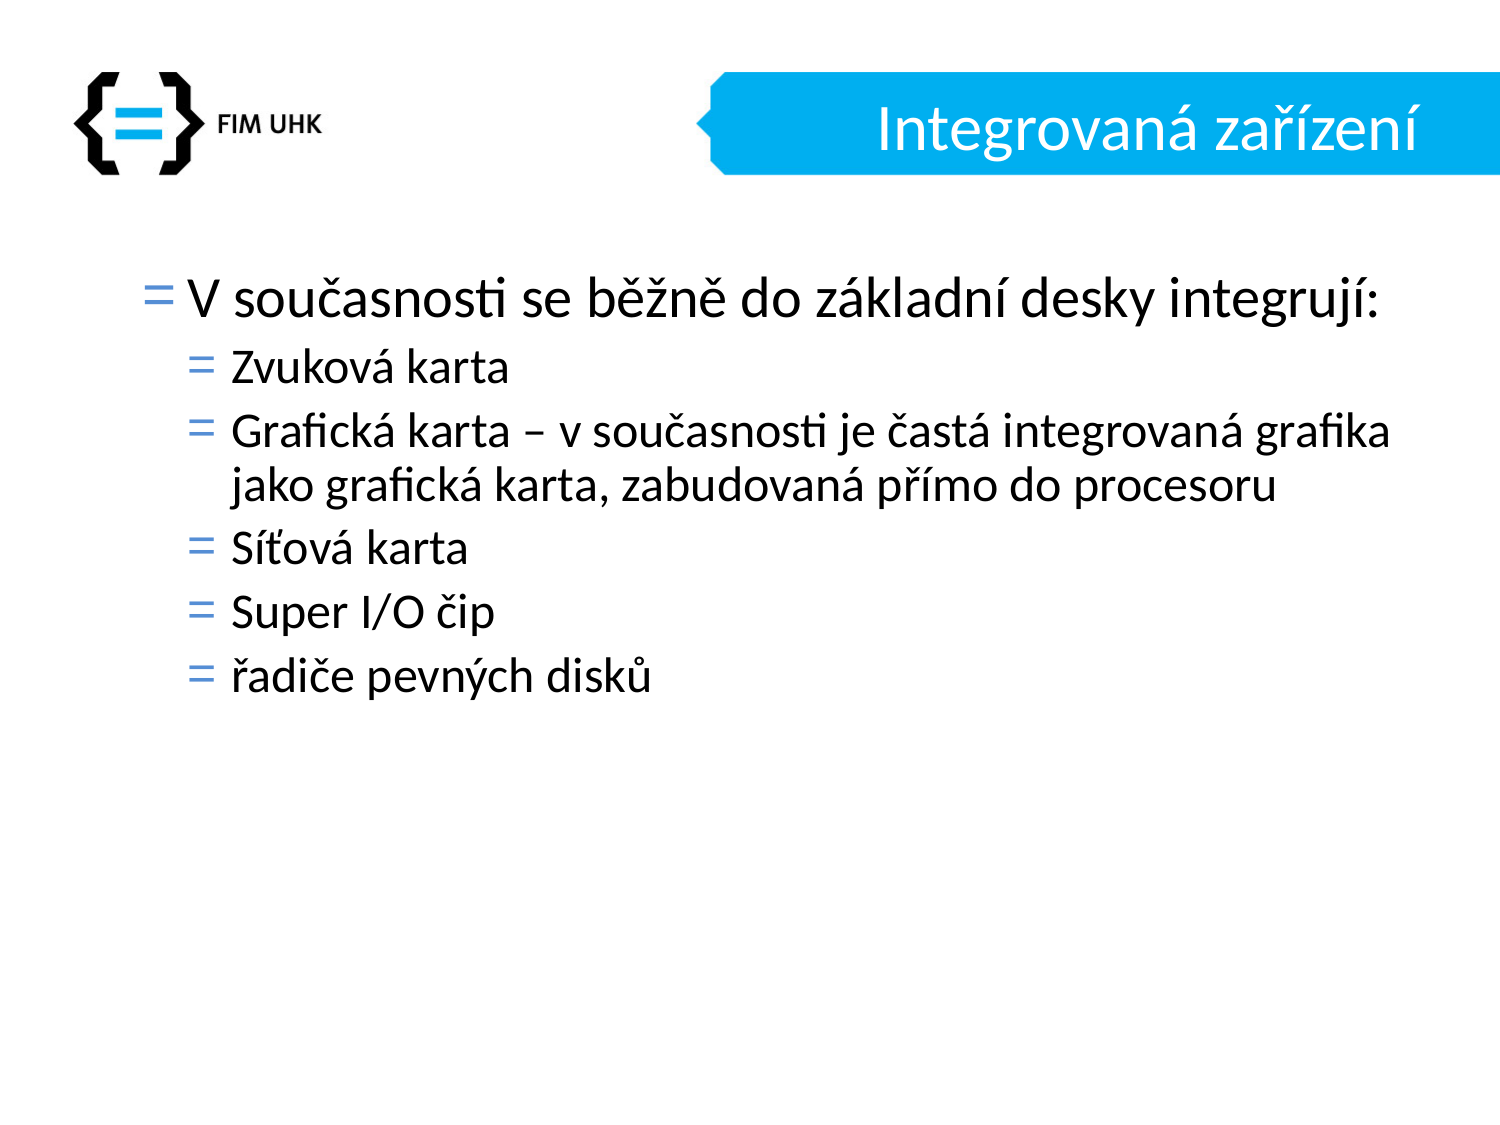

# Integrovaná zařízení
V současnosti se běžně do základní desky integrují:
Zvuková karta
Grafická karta – v současnosti je častá integrovaná grafika jako grafická karta, zabudovaná přímo do procesoru
Síťová karta
Super I/O čip
řadiče pevných disků